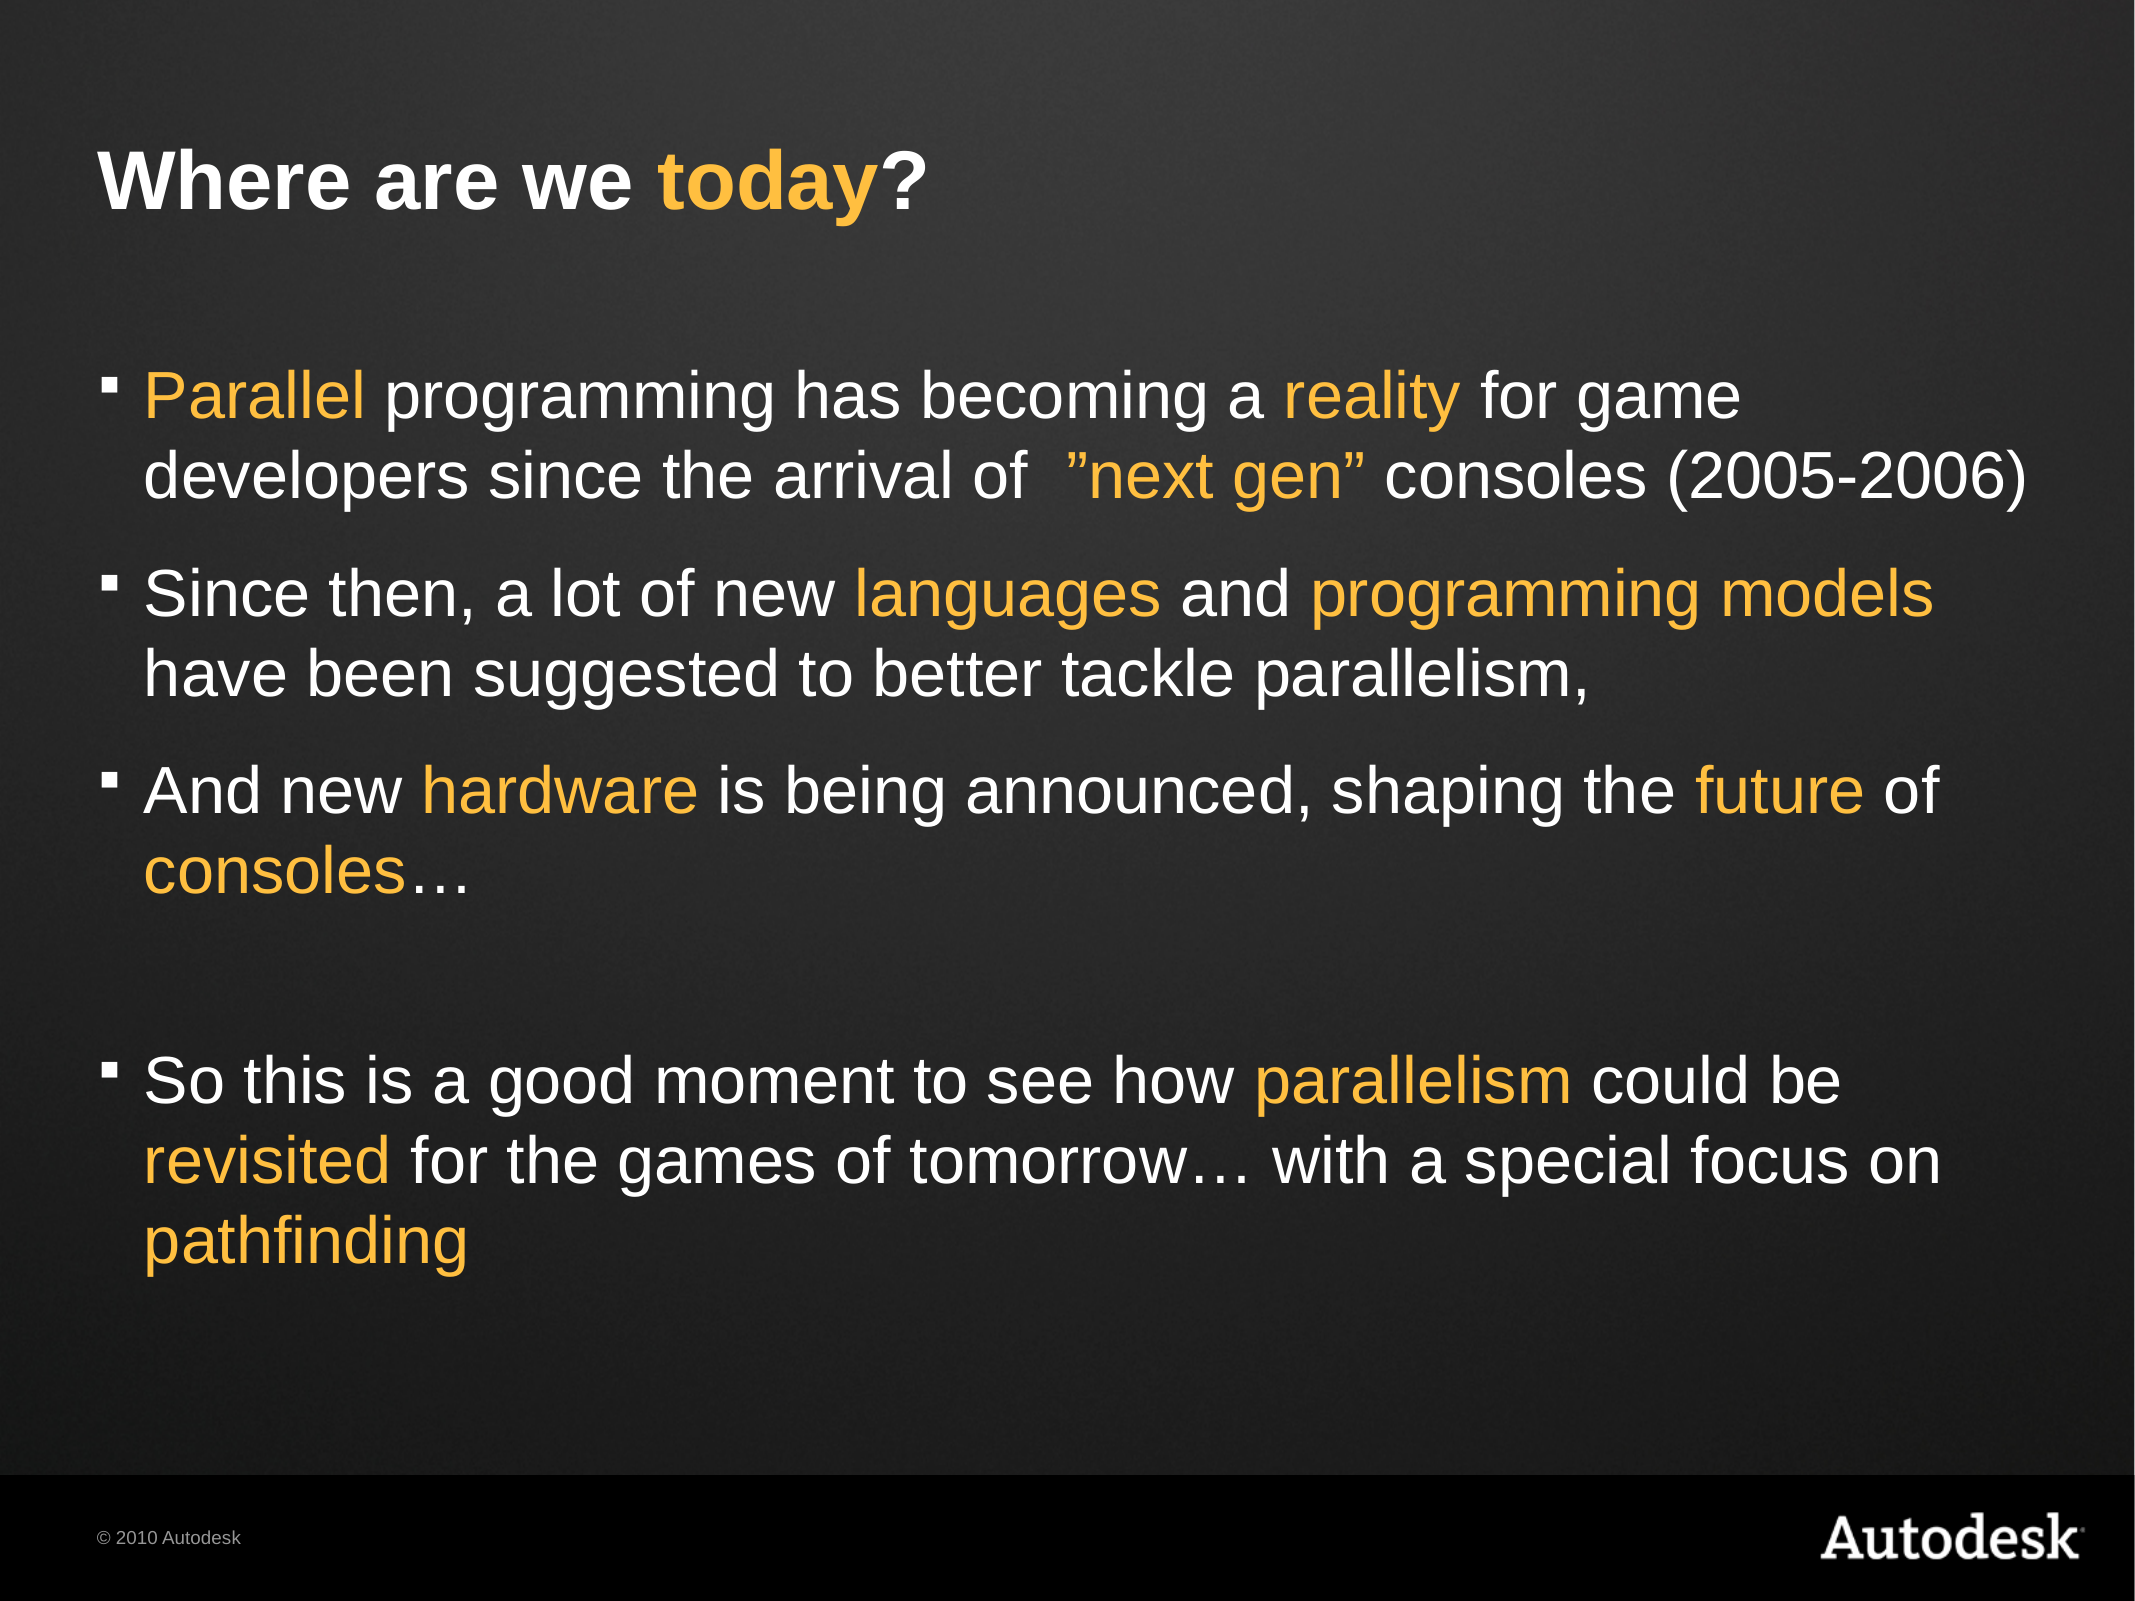

# Where are we today?
Parallel programming has becoming a reality for game developers since the arrival of  ”next gen” consoles (2005-2006)
Since then, a lot of new languages and programming models have been suggested to better tackle parallelism,
And new hardware is being announced, shaping the future of consoles…

So this is a good moment to see how parallelism could be revisited for the games of tomorrow… with a special focus on pathfinding